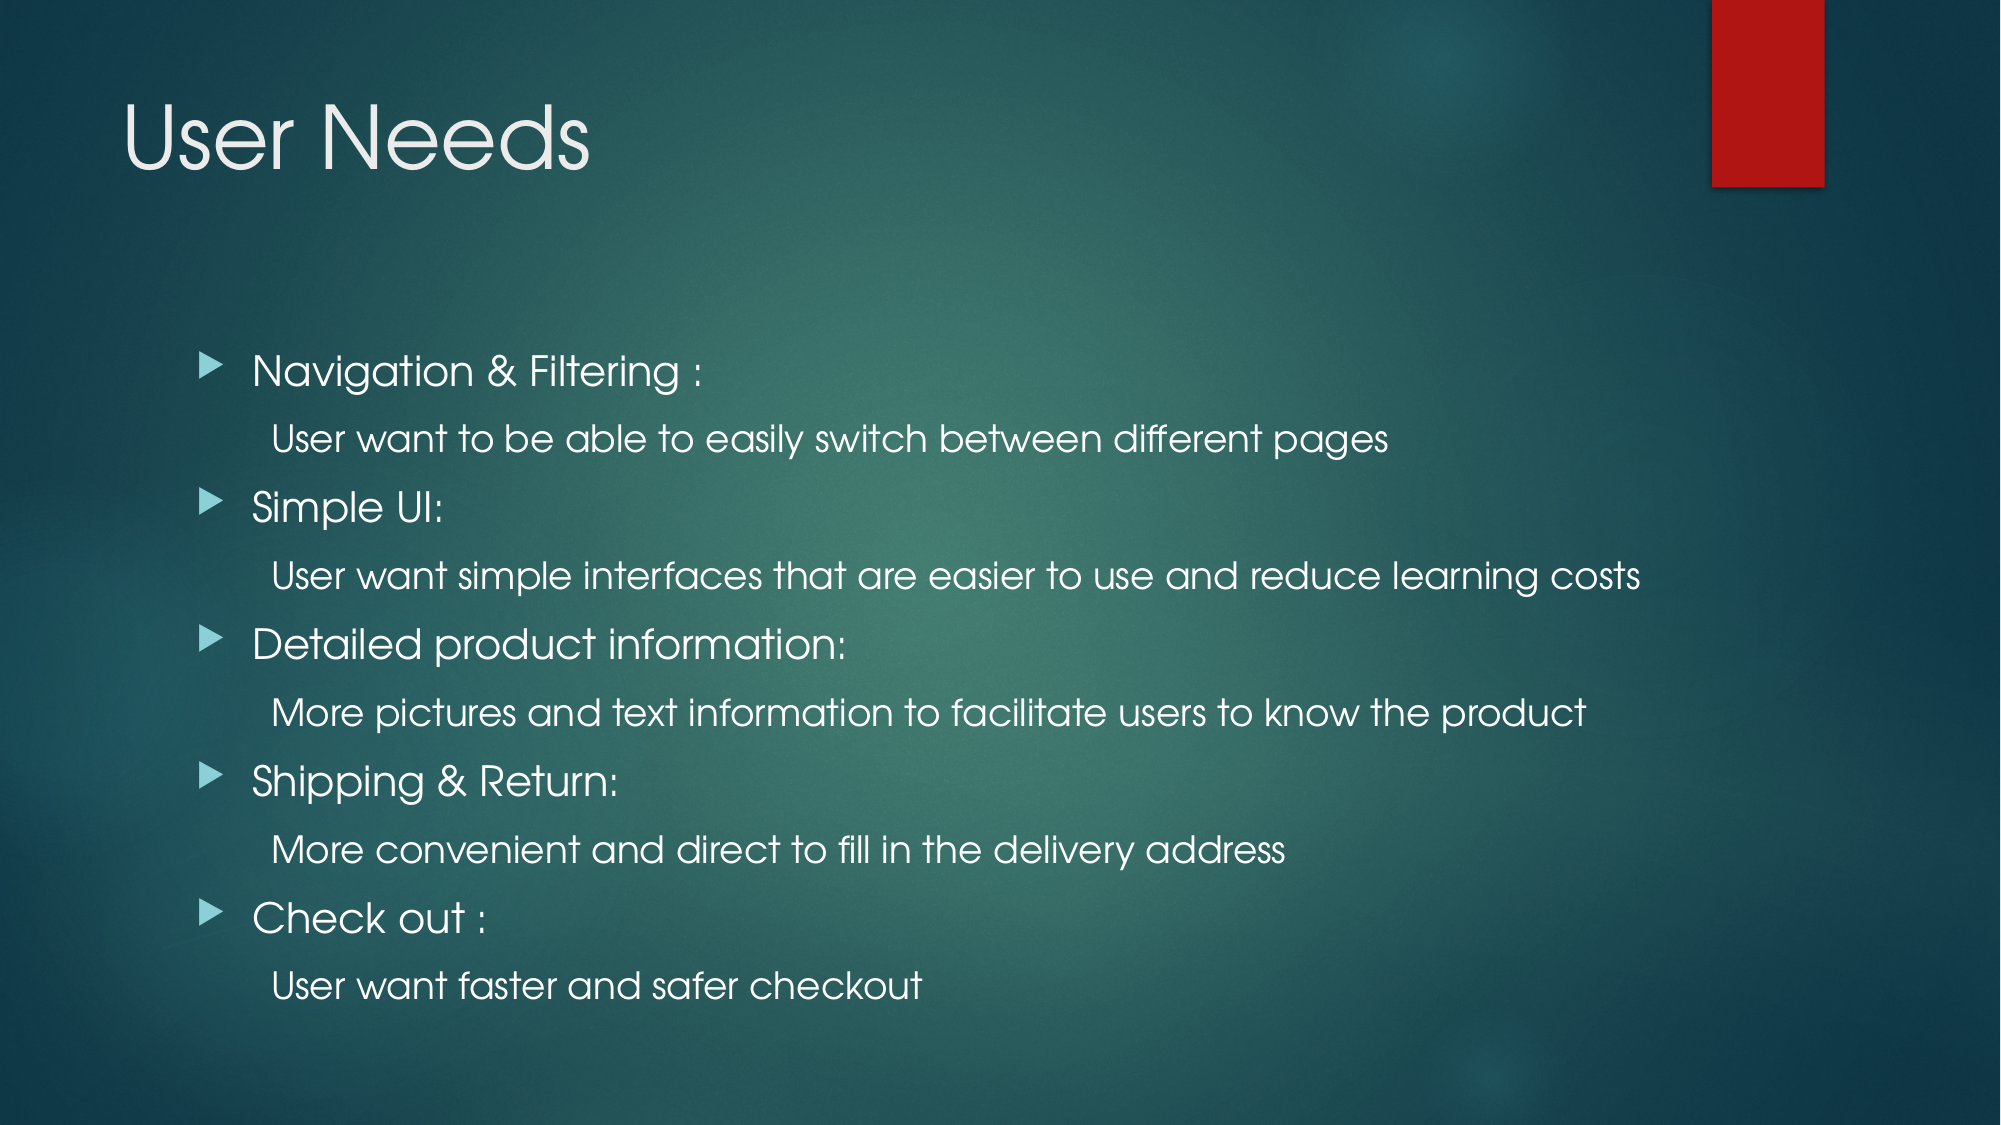

# User Needs
Navigation & Filtering :
User want to be able to easily switch between different pages
Simple UI:
User want simple interfaces that are easier to use and reduce learning costs
Detailed product information:
More pictures and text information to facilitate users to know the product
Shipping & Return:
More convenient and direct to fill in the delivery address
Check out :
User want faster and safer checkout